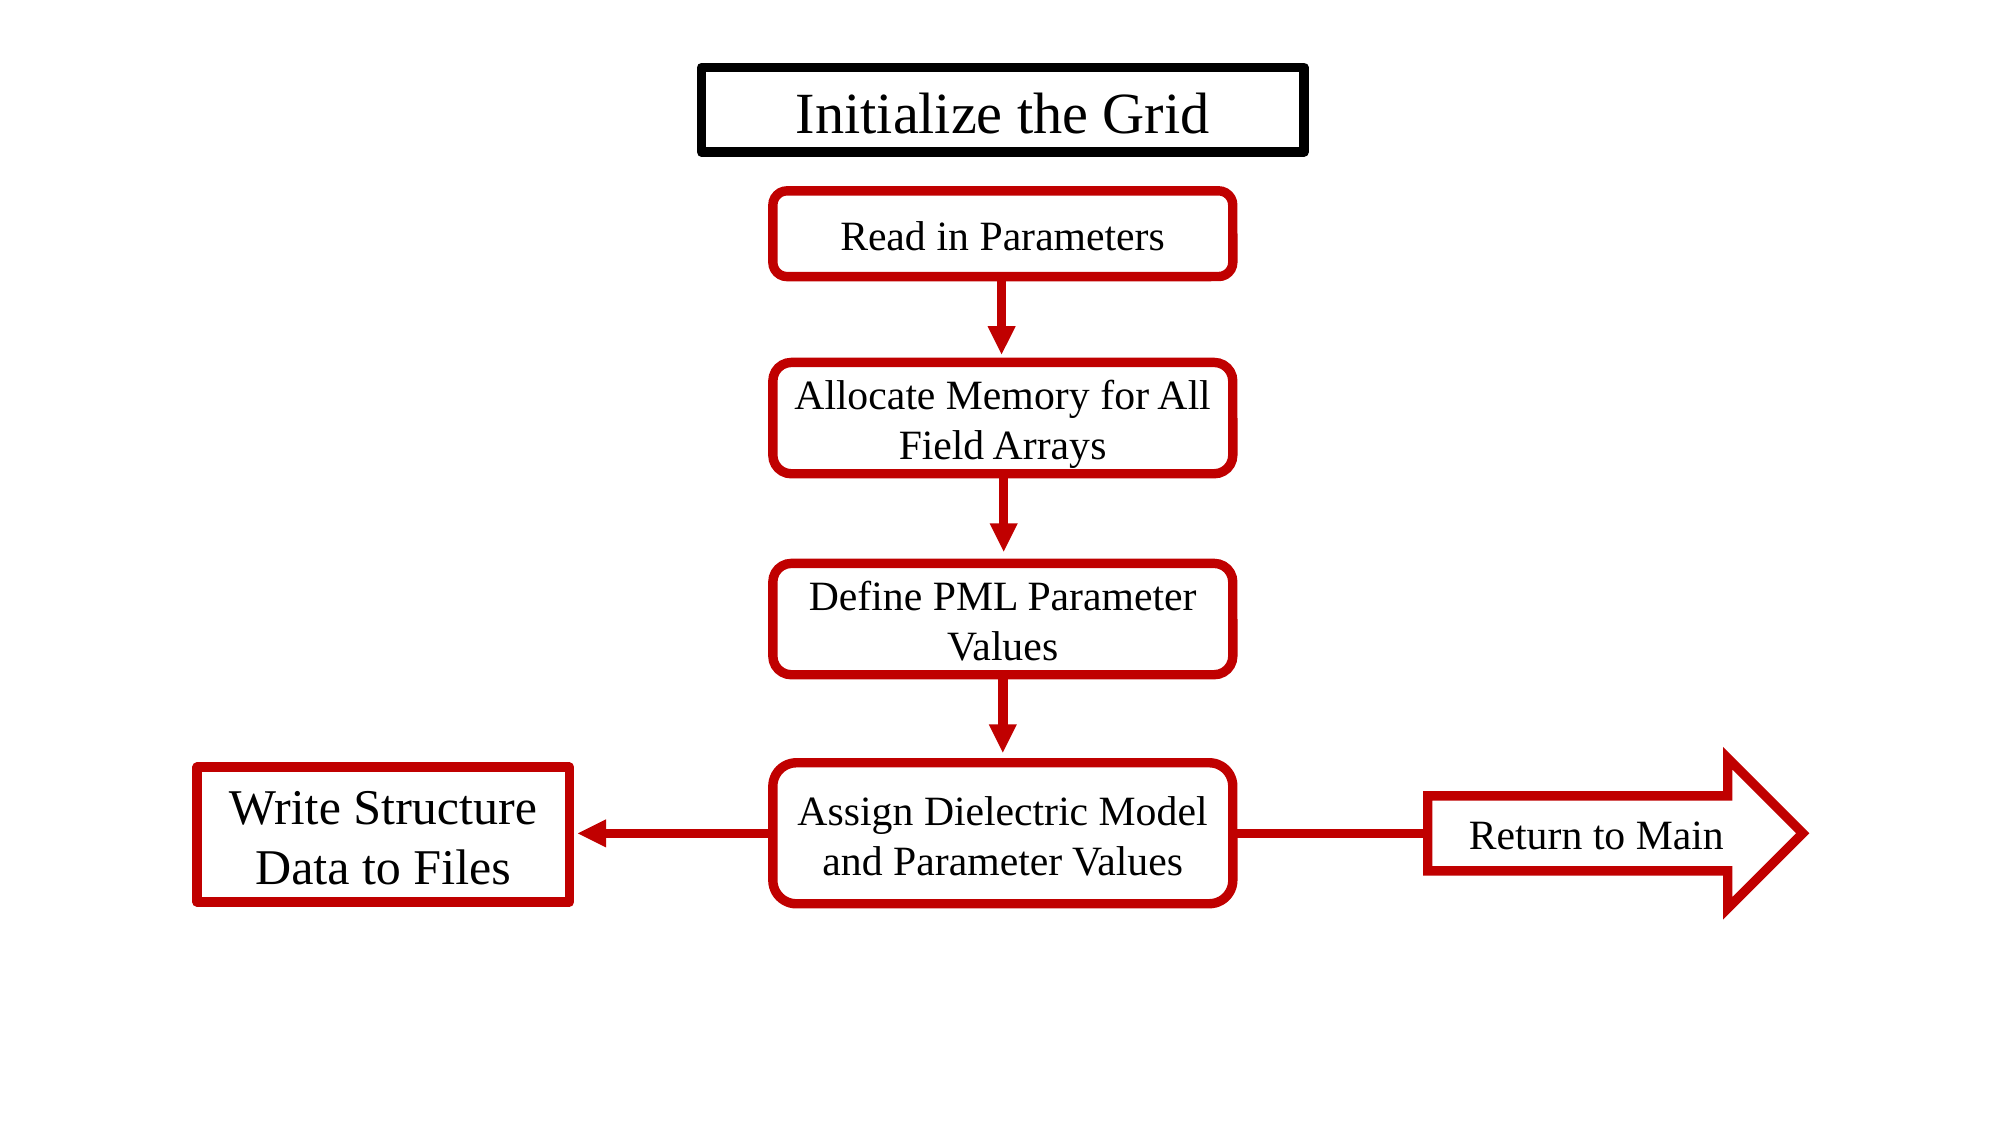

Initialize the Grid
Read in Parameters
Allocate Memory for All Field Arrays
Define PML Parameter Values
Return to Main
Assign Dielectric Model and Parameter Values
Write Structure Data to Files